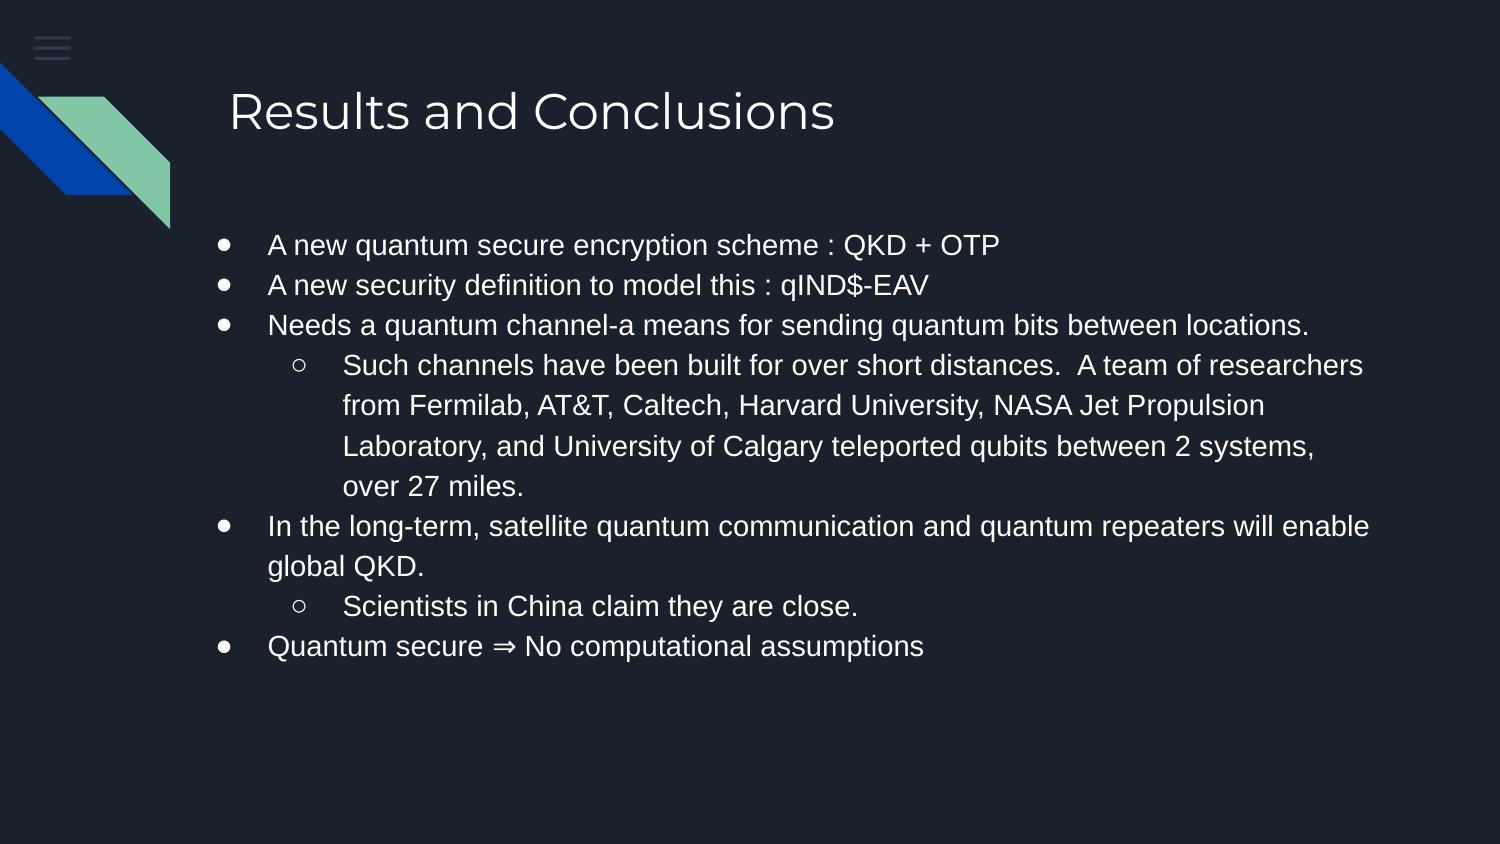

# Results and Conclusions
A new quantum secure encryption scheme : QKD + OTP
A new security definition to model this : qIND$-EAV
Needs a quantum channel-a means for sending quantum bits between locations.
Such channels have been built for over short distances.  A team of researchers from Fermilab, AT&T, Caltech, Harvard University, NASA Jet Propulsion Laboratory, and University of Calgary teleported qubits between 2 systems, over 27 miles.
In the long-term, satellite quantum communication and quantum repeaters will enable global QKD.
Scientists in China claim they are close.
Quantum secure ⇒ No computational assumptions